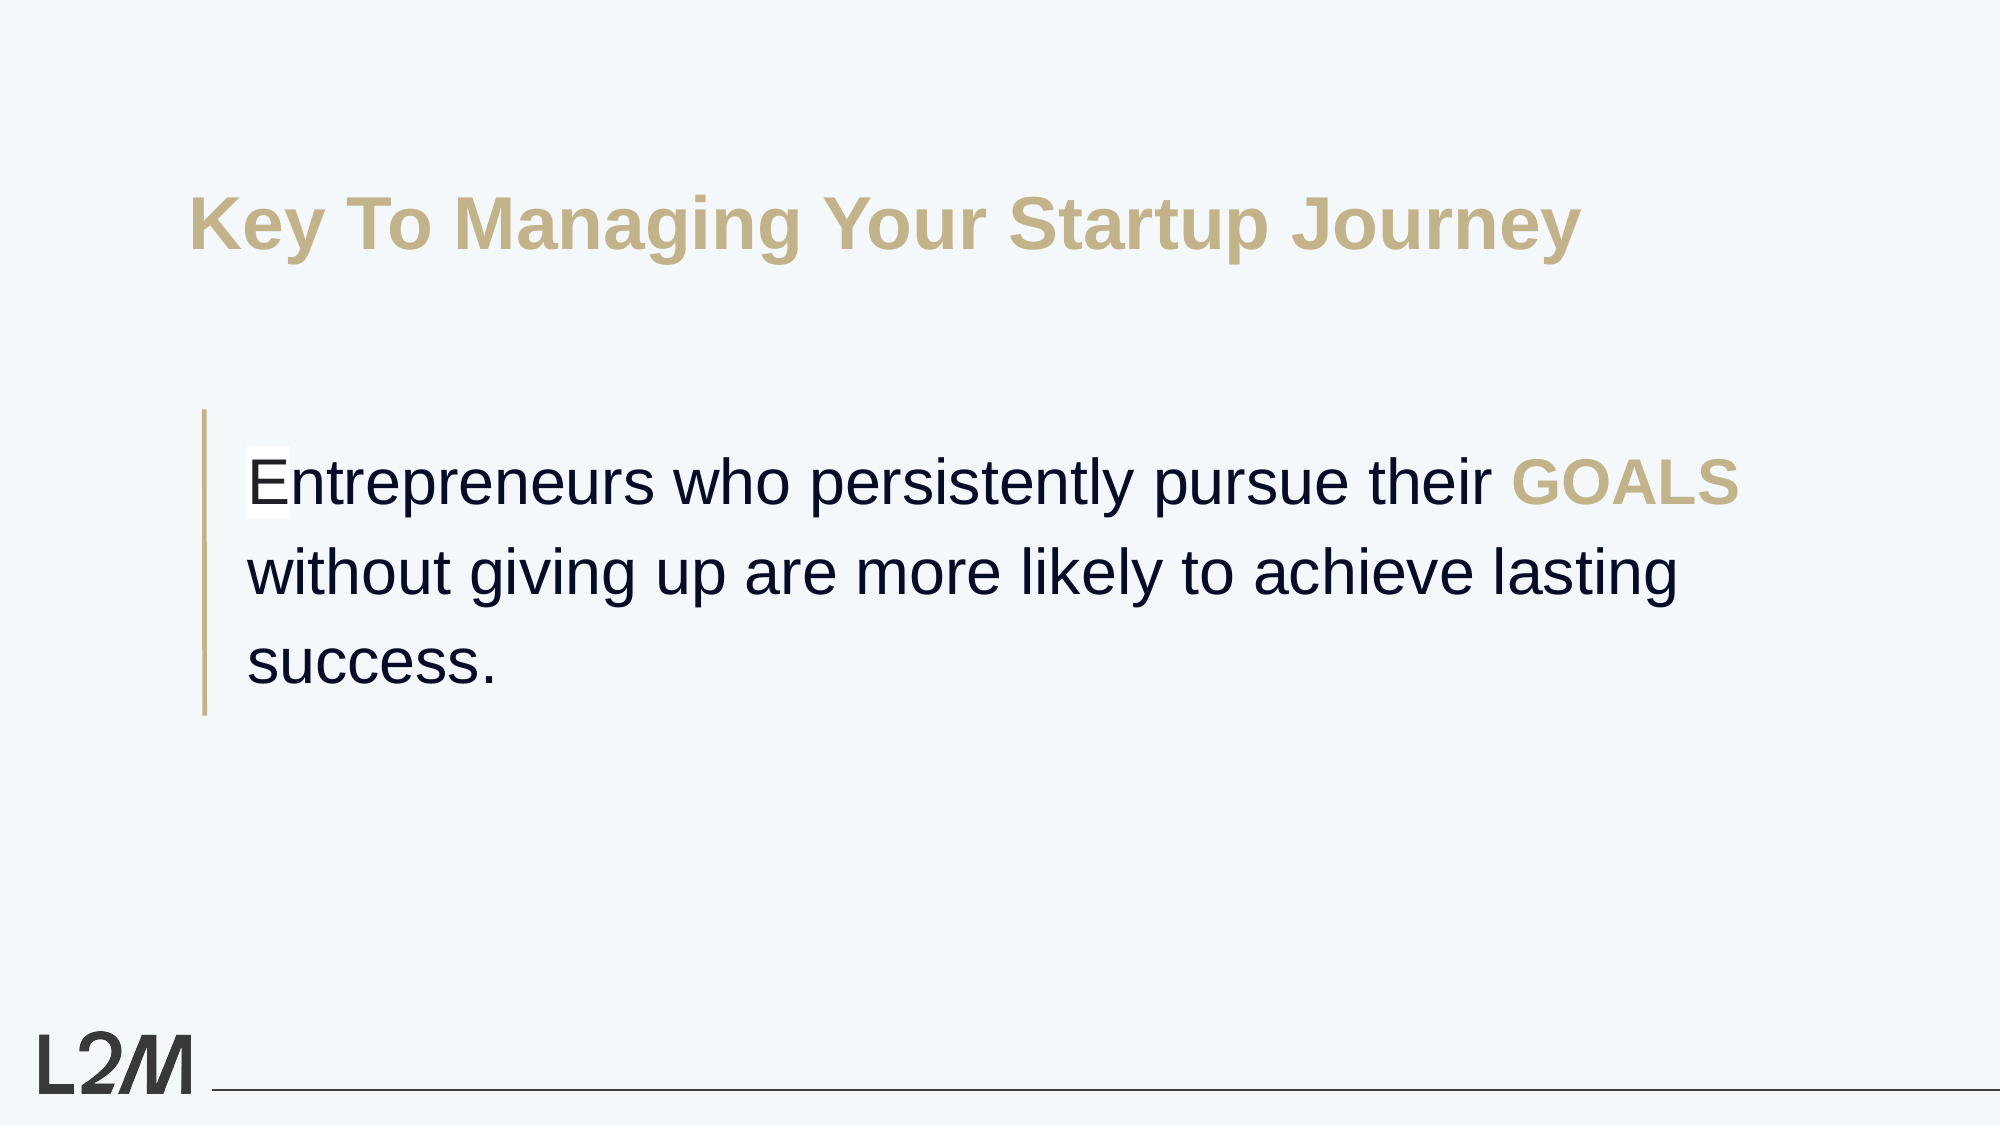

Key To Managing Your Startup Journey

Entrepreneurs who persistently pursue their GOALS without giving up are more likely to achieve lasting success.